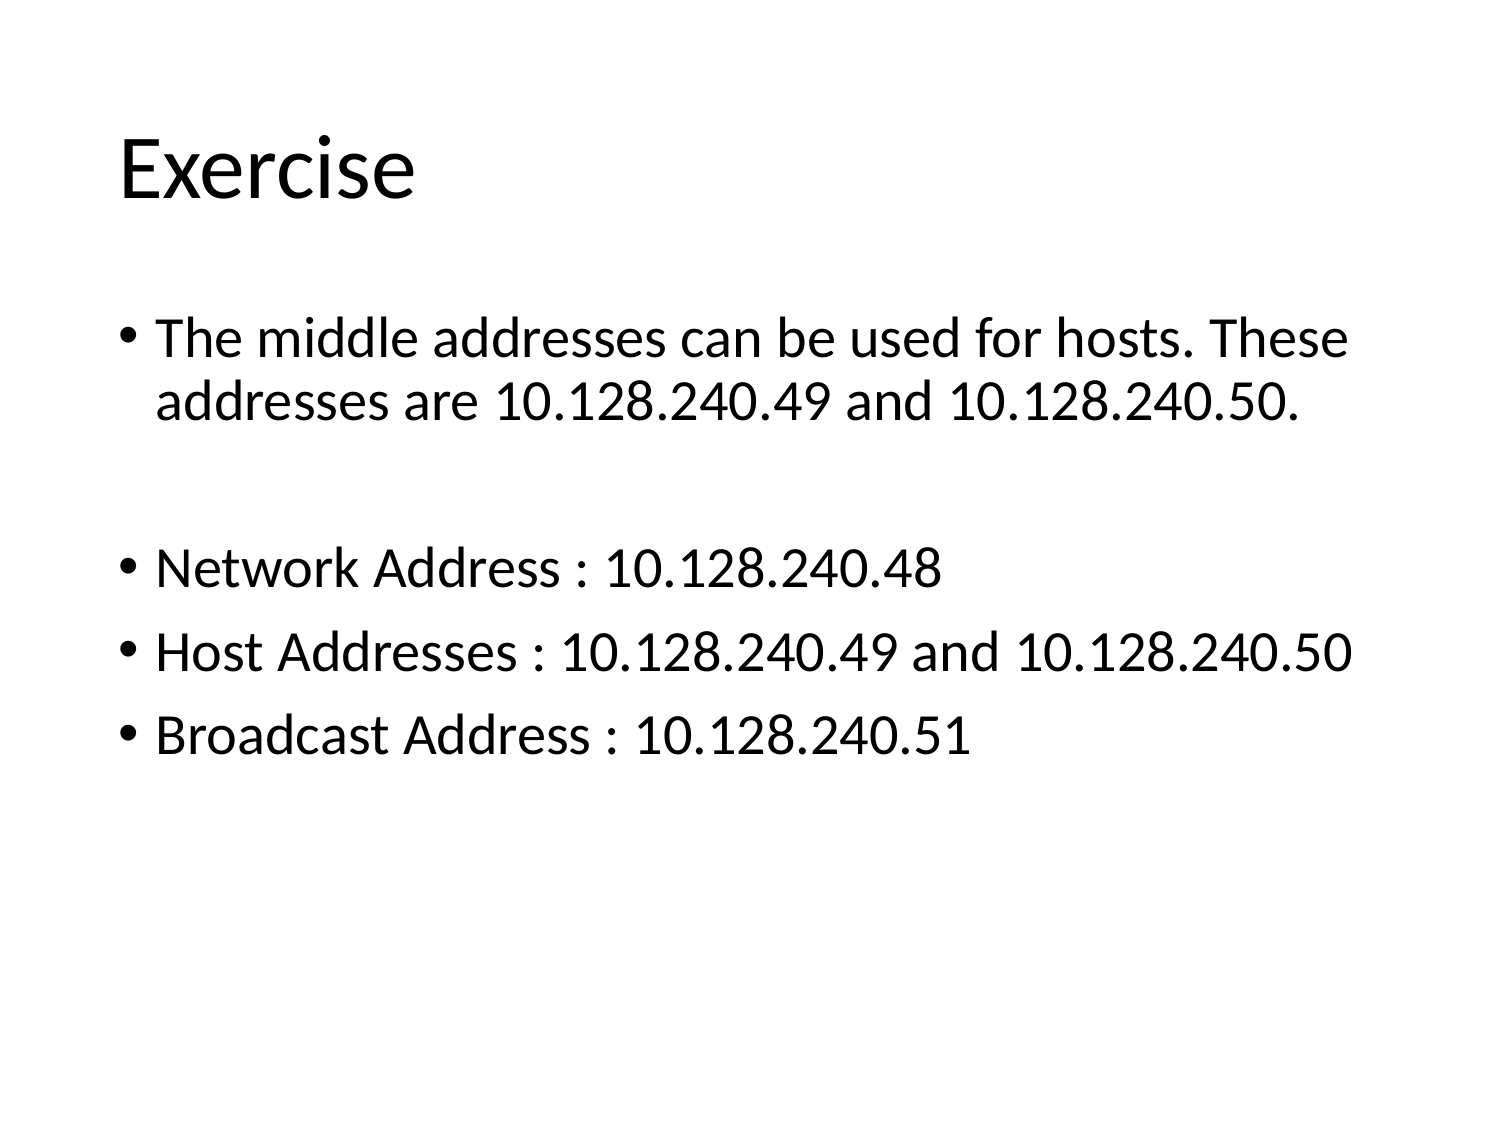

# Exercise
The middle addresses can be used for hosts. These addresses are 10.128.240.49 and 10.128.240.50.

Network Address : 10.128.240.48
Host Addresses : 10.128.240.49 and 10.128.240.50
Broadcast Address : 10.128.240.51